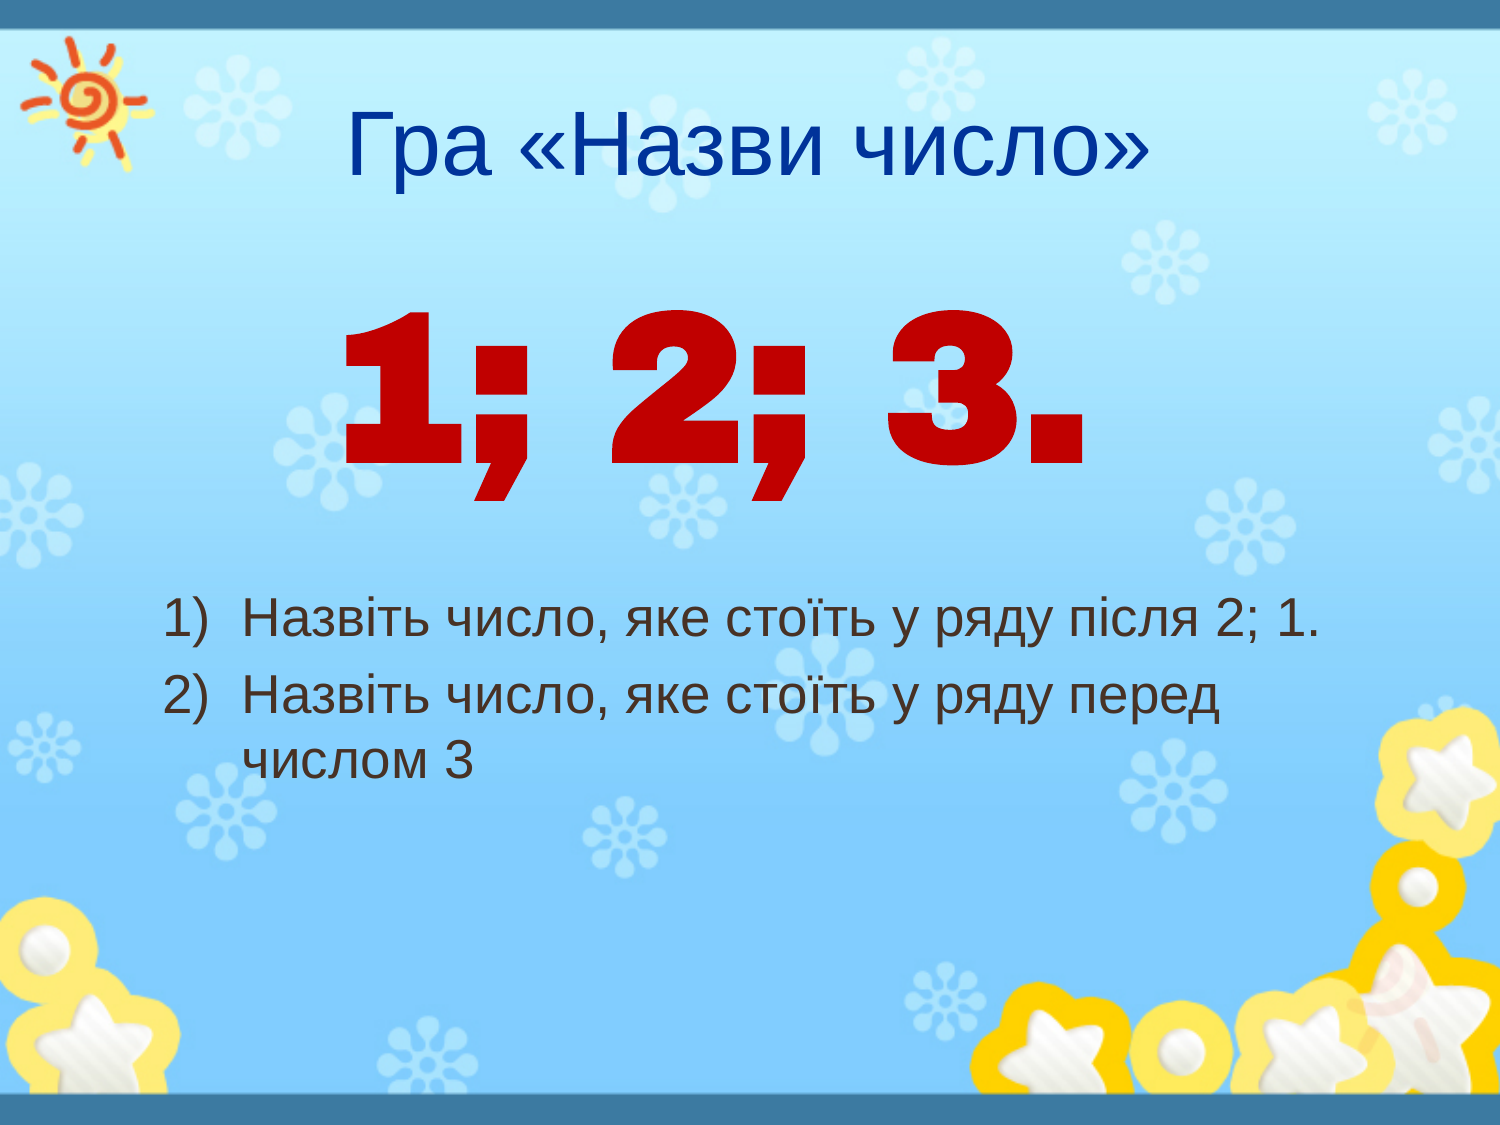

# Гра «Назви число»
1; 2; 3.
Назвіть число, яке стоїть у ряду після 2; 1.
Назвіть число, яке стоїть у ряду перед числом 3